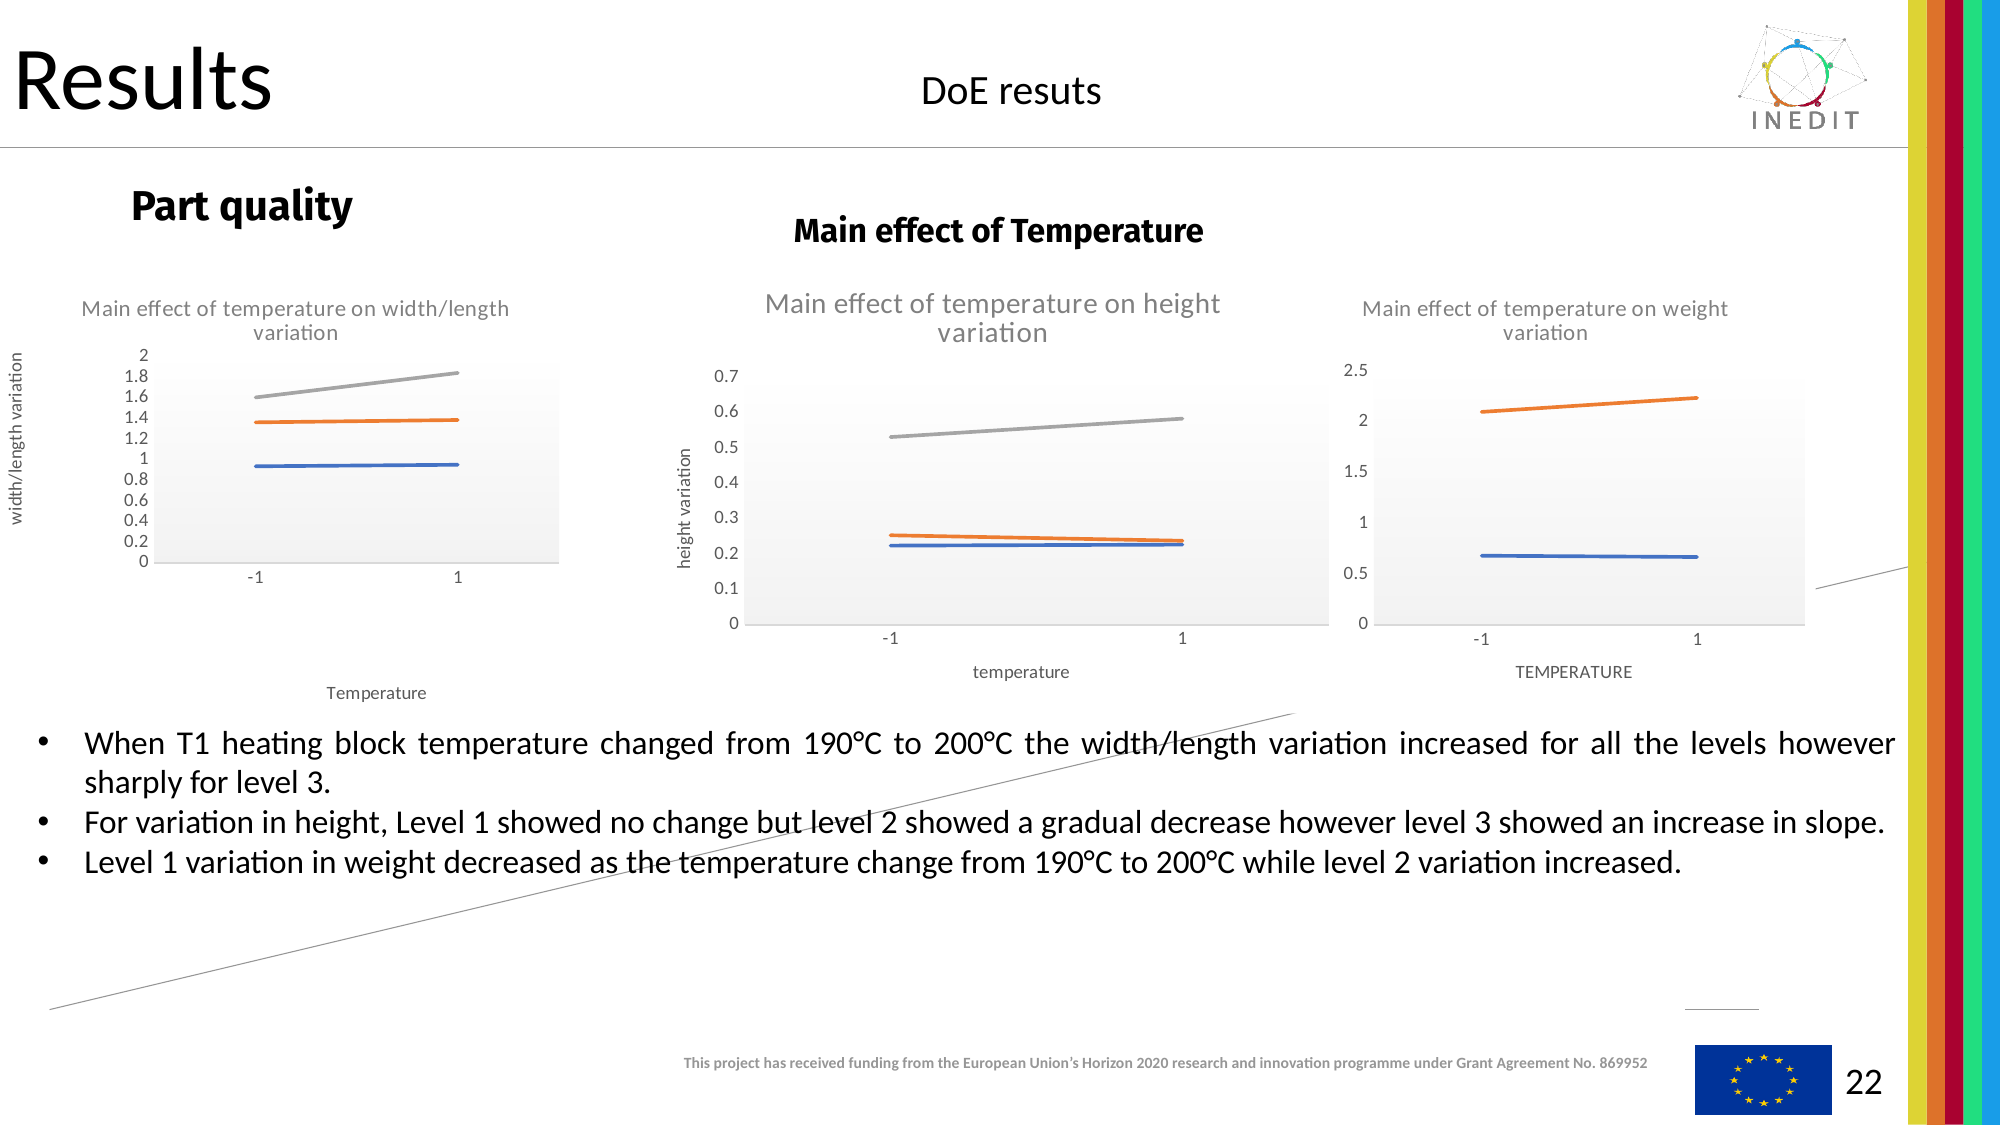

# Results
DoE resuts
Part quality
Main effect of Temperature

### Chart: Main effect of temperature on height variation

| Category |  |  |  |
|---|---|---|---|
| -1 | 0.2246875 | 0.2540625000000002 | 0.5325000000000001 |
| 1 | 0.22749999999999998 | 0.23843750000000002 | 0.5846875 |

### Chart: Main effect of temperature on width/length variation

| Category |  |  |  |
|---|---|---|---|
| -1 | 0.93984375 | 1.3667187500000002 | 1.6085937500000007 |
| 1 | 0.955 | 1.3898437500000003 | 1.8465624999999992 |

### Chart: Main effect of temperature on weight variation

| Category |  |  |
|---|---|---|
| -1 | 0.683825 | 2.102375 |
| 1 | 0.671325 | 2.2404999999999995 |
When T1 heating block temperature changed from 190°C to 200°C the width/length variation increased for all the levels however sharply for level 3.
For variation in height, Level 1 showed no change but level 2 showed a gradual decrease however level 3 showed an increase in slope.
Level 1 variation in weight decreased as the temperature change from 190°C to 200°C while level 2 variation increased.
22